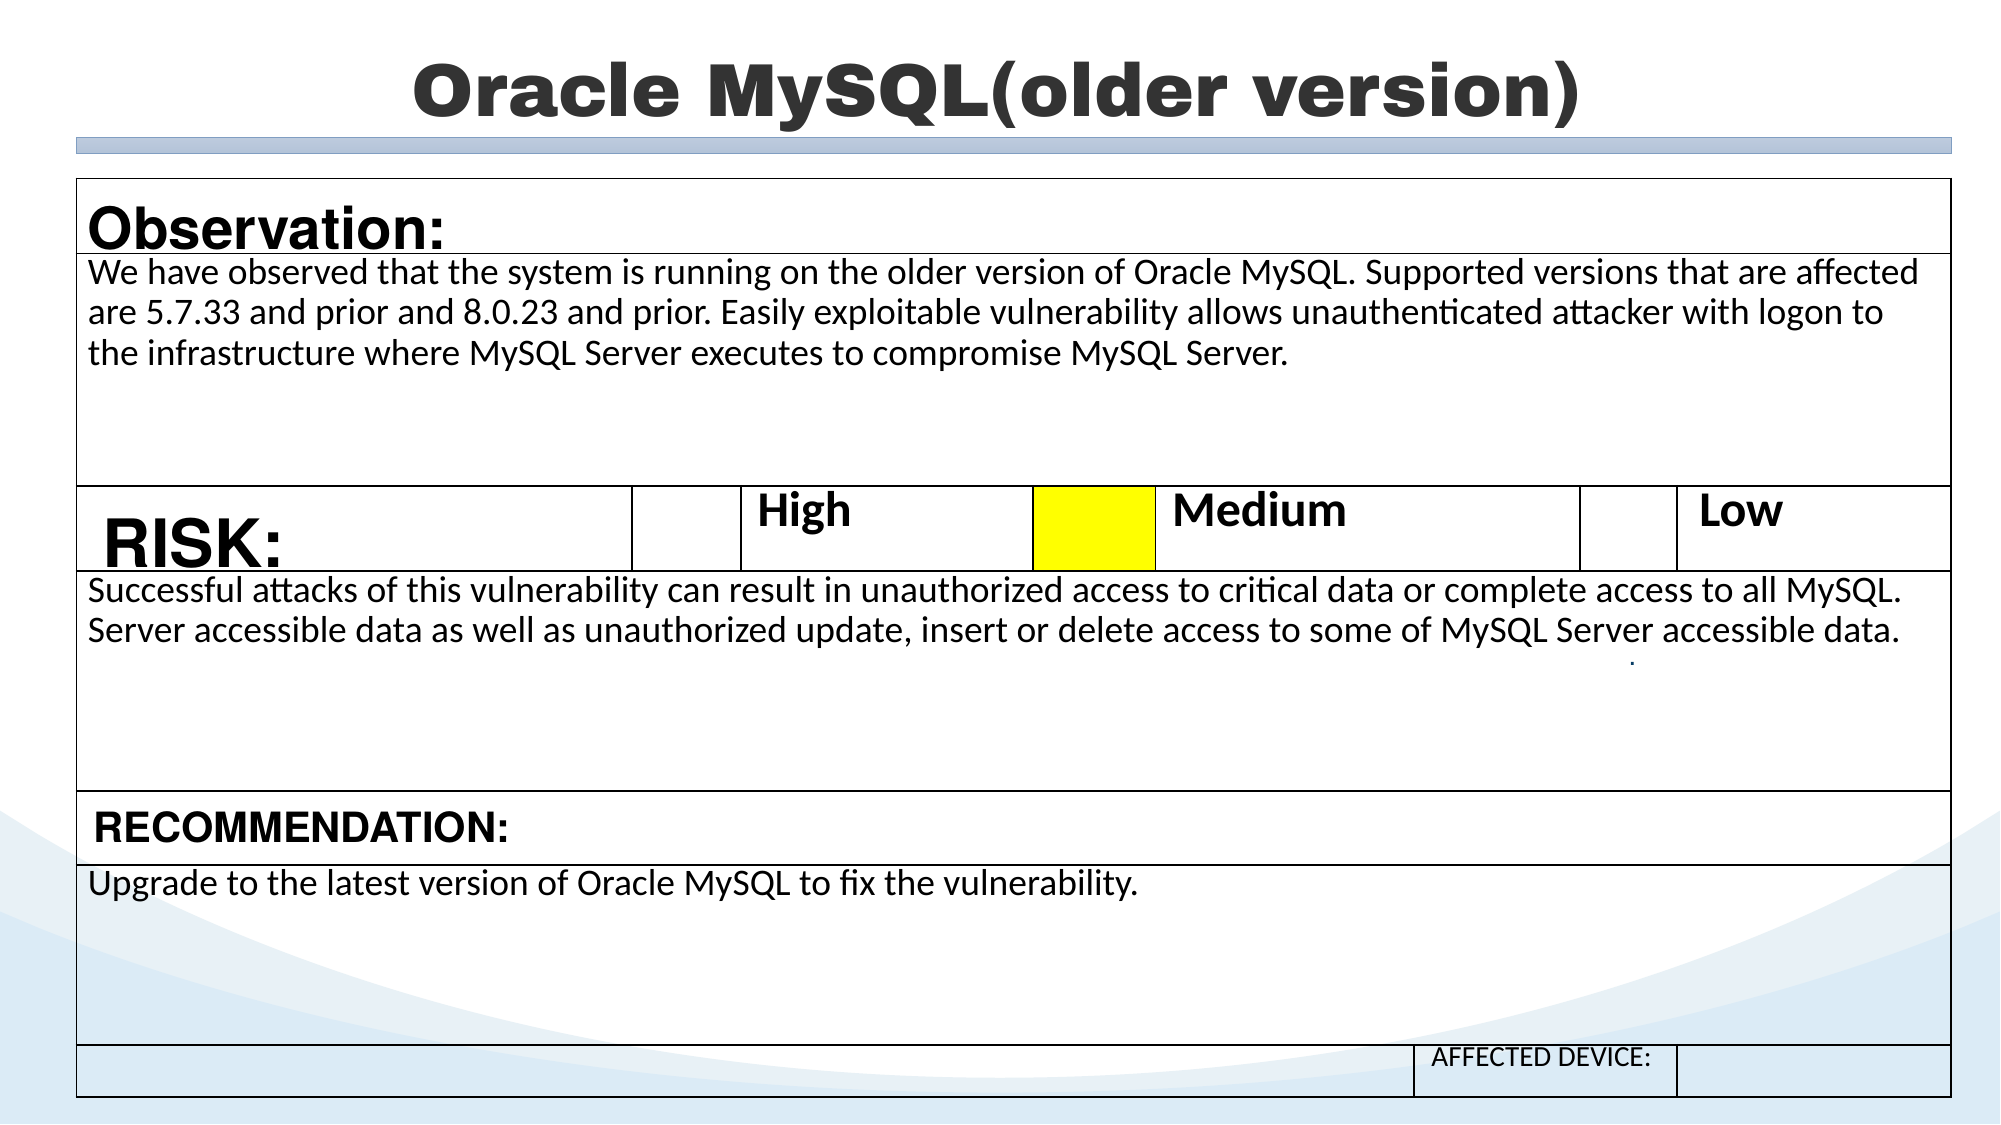

Oracle MySQL(older version)

| Observation: |  |  |  |  |  |  |  |
| --- | --- | --- | --- | --- | --- | --- | --- |
| We have observed that the system is running on the older version of Oracle MySQL. Supported versions that are affected are 5.7.33 and prior and 8.0.23 and prior. Easily exploitable vulnerability allows unauthenticated attacker with logon to the infrastructure where MySQL Server executes to compromise MySQL Server. |  |  |  |  |  |  |  |
| RISK: |  | High |  | Medium |  |  | Low |
| Successful attacks of this vulnerability can result in unauthorized access to critical data or complete access to all MySQL. Server accessible data as well as unauthorized update, insert or delete access to some of MySQL Server accessible data. |  |  |  |  |  |  |  |
| RECOMMENDATION: |  |  |  |  |  |  |  |
| Upgrade to the latest version of Oracle MySQL to fix the vulnerability. |  |  |  |  |  |  |  |
|  |  |  |  |  | AFFECTED DEVICE: |  |  |
.